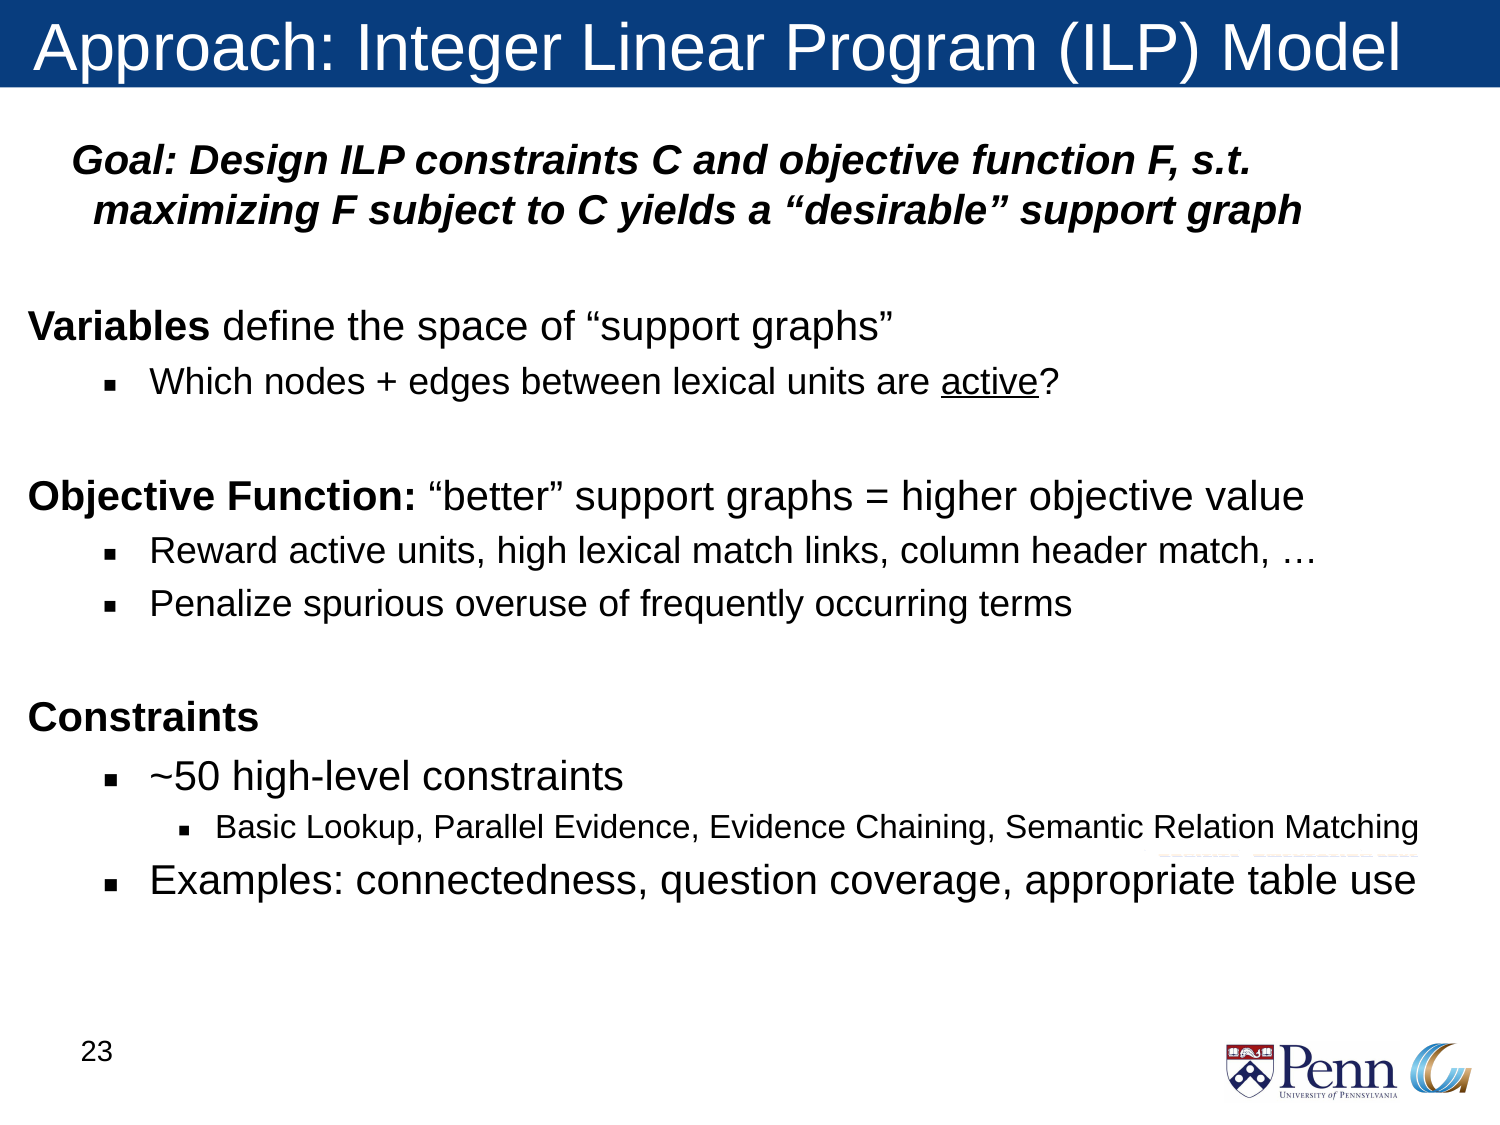

# Approach: Integer Linear Program (ILP) Model
Goal: Design ILP constraints C and objective function F, s.t.
maximizing F subject to C yields a “desirable” support graph

Variables define the space of “support graphs”
Which nodes + edges between lexical units are active?

Objective Function: “better” support graphs = higher objective value
Reward active units, high lexical match links, column header match, …
Penalize spurious overuse of frequently occurring terms

Constraints
~50 high-level constraints
Basic Lookup, Parallel Evidence, Evidence Chaining, Semantic Relation Matching
Examples: connectedness, question coverage, appropriate table use

23